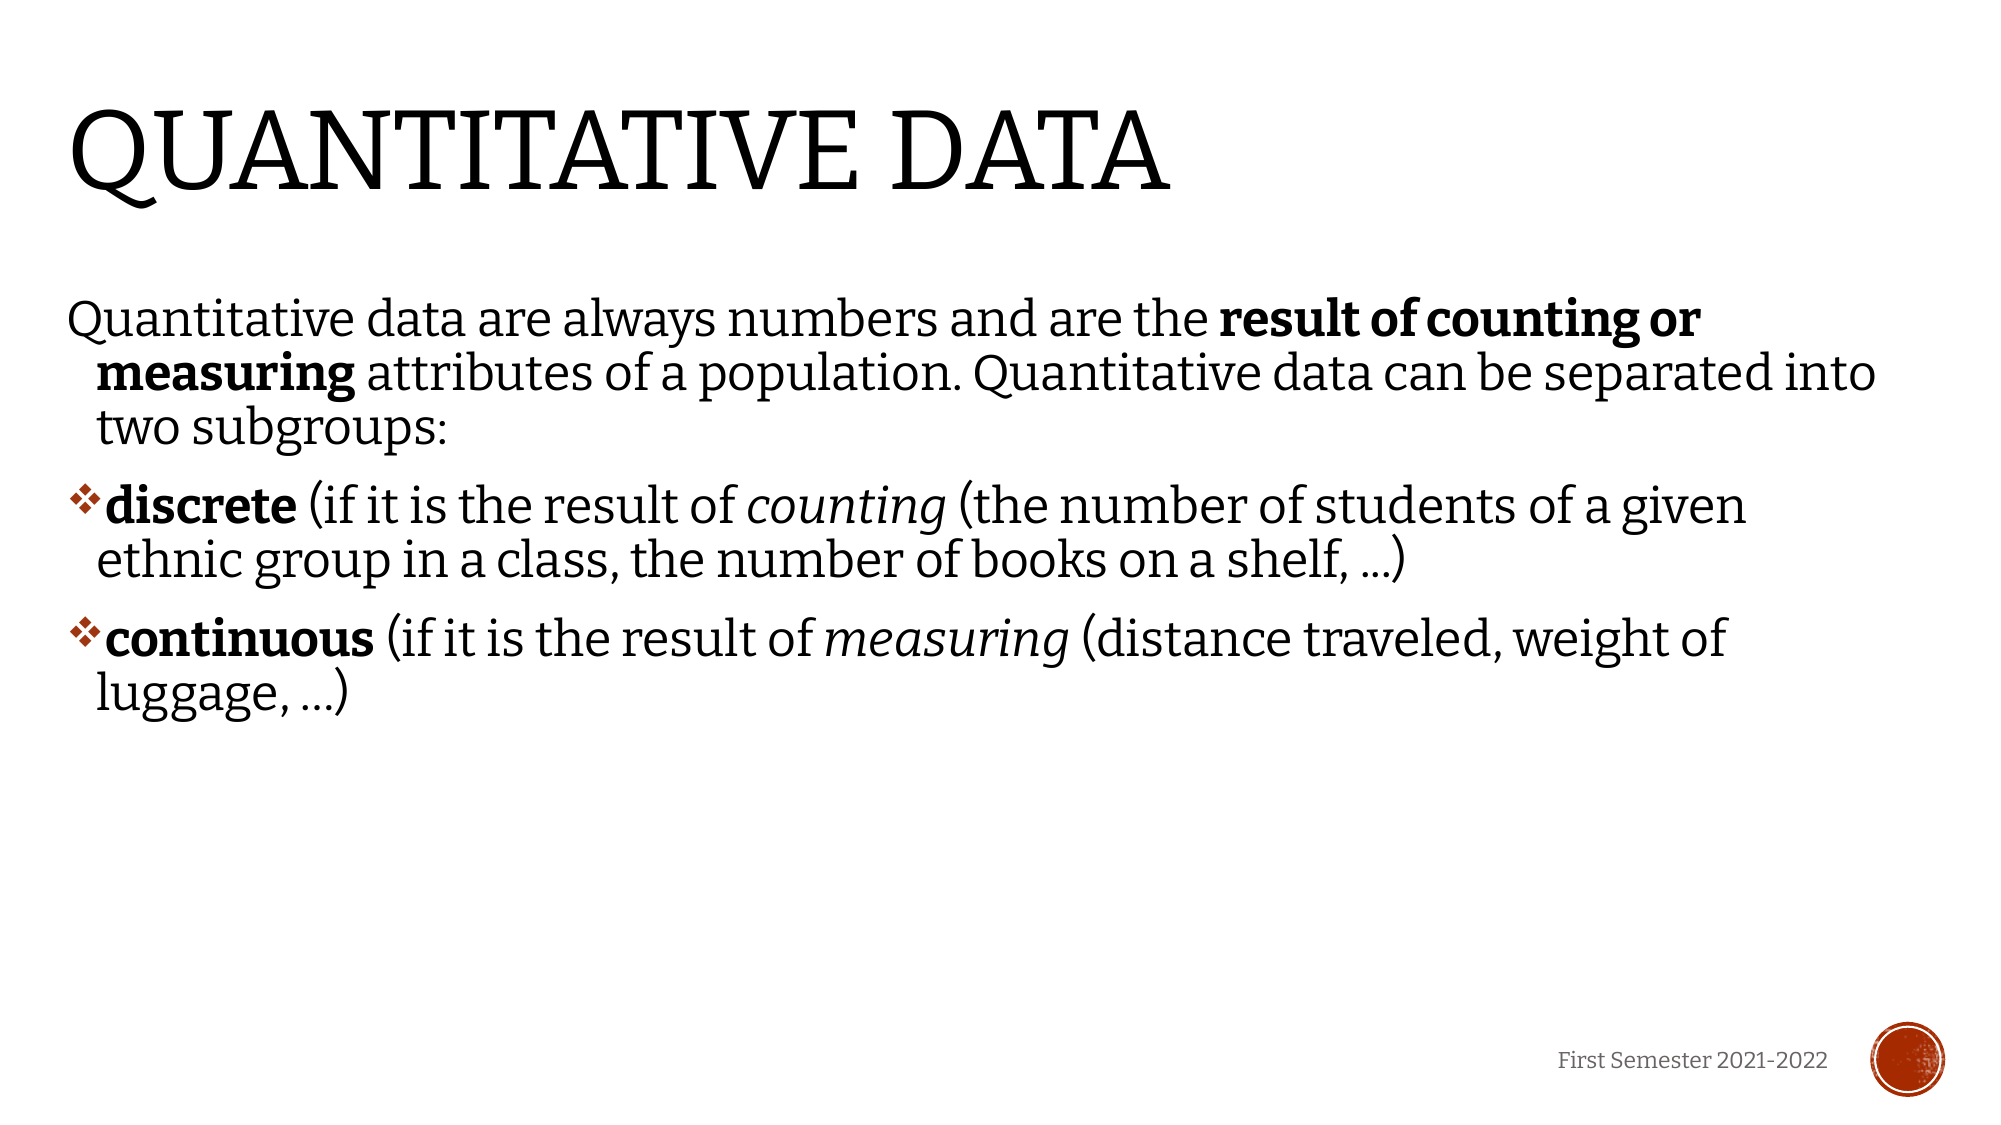

# Quantitative data
Quantitative data are always numbers and are the result of counting or measuring attributes of a population. Quantitative data can be separated into two subgroups:
discrete (if it is the result of counting (the number of students of a given ethnic group in a class, the number of books on a shelf, ...)
continuous (if it is the result of measuring (distance traveled, weight of luggage, …)

First Semester 2021-2022